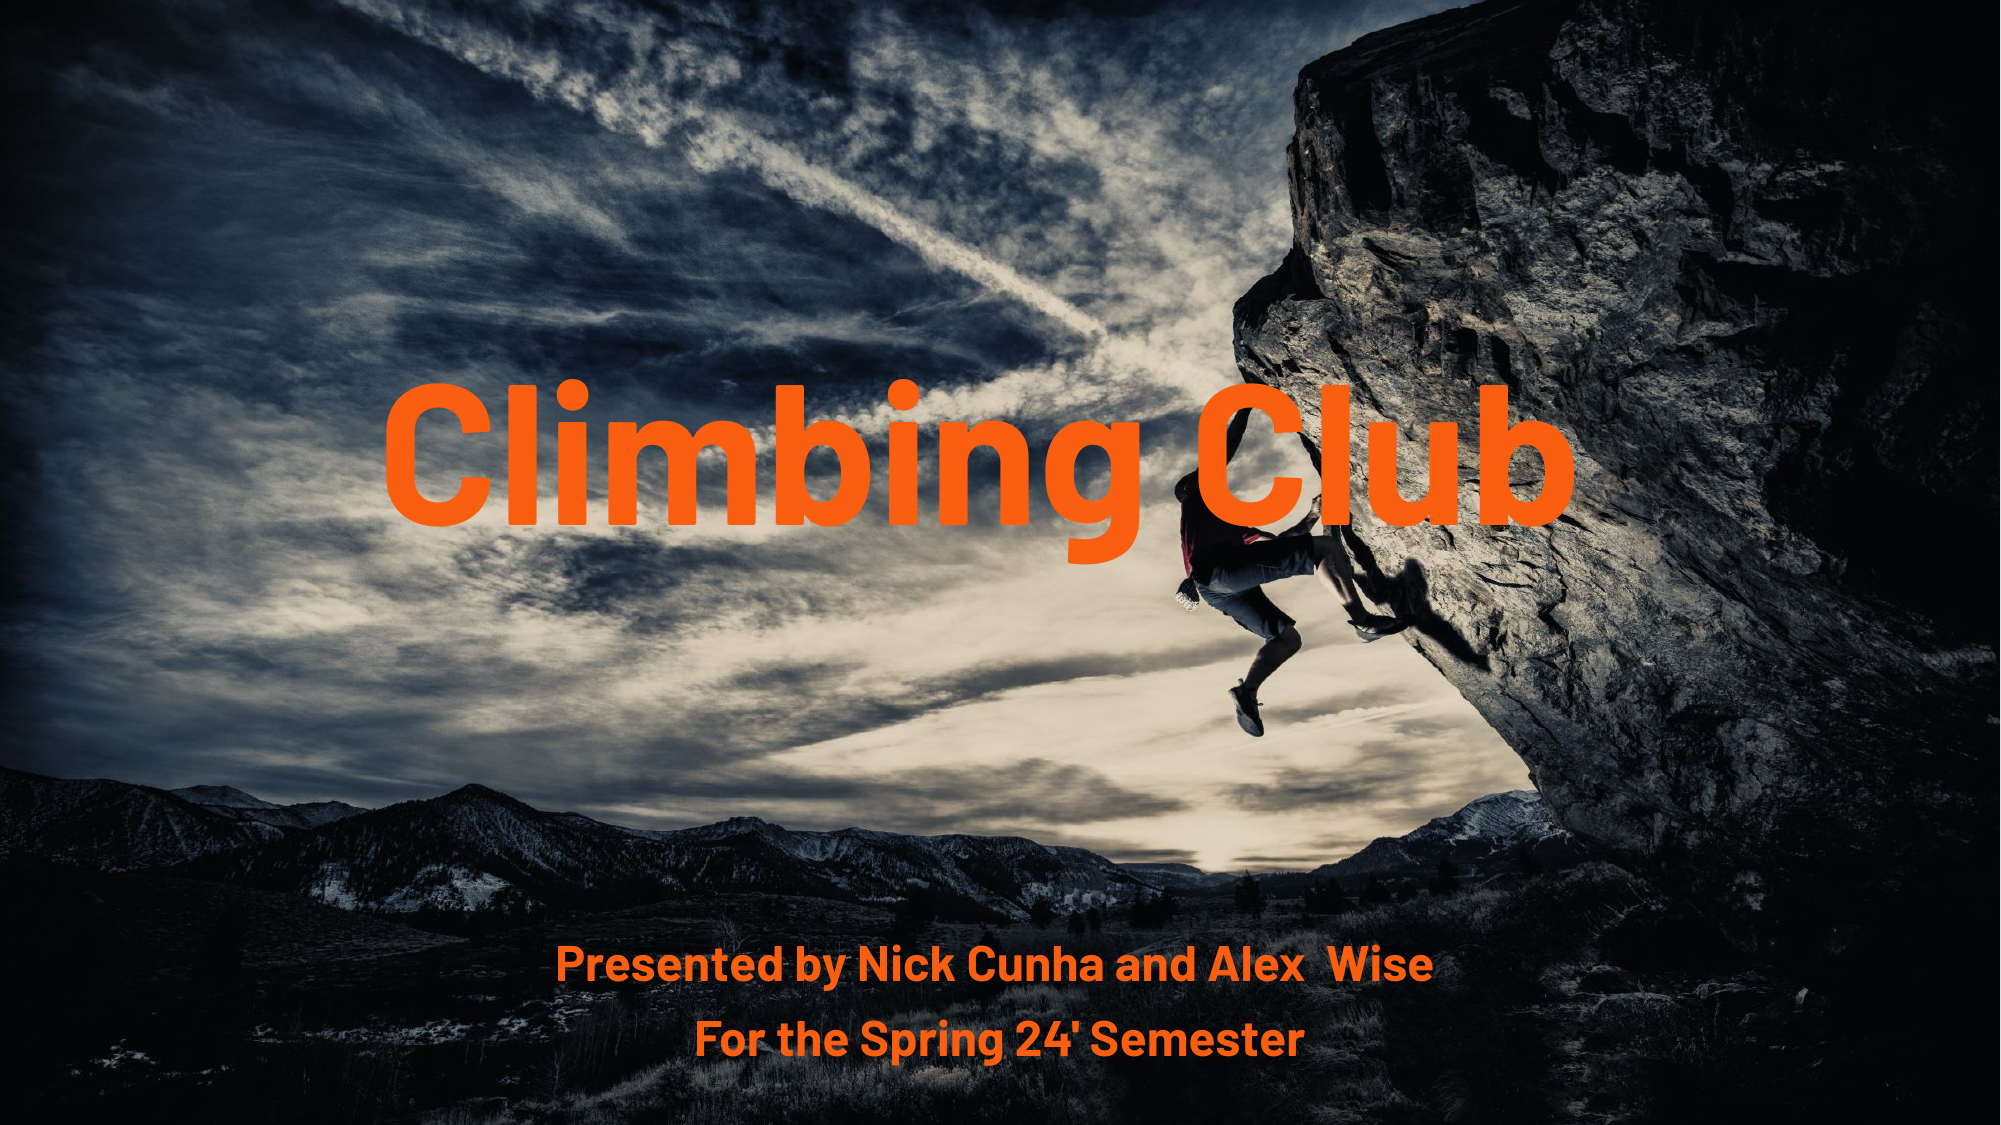

# Climbing Club
Presented by Nick Cunha and Alex  Wise
For the Spring 24' Semester